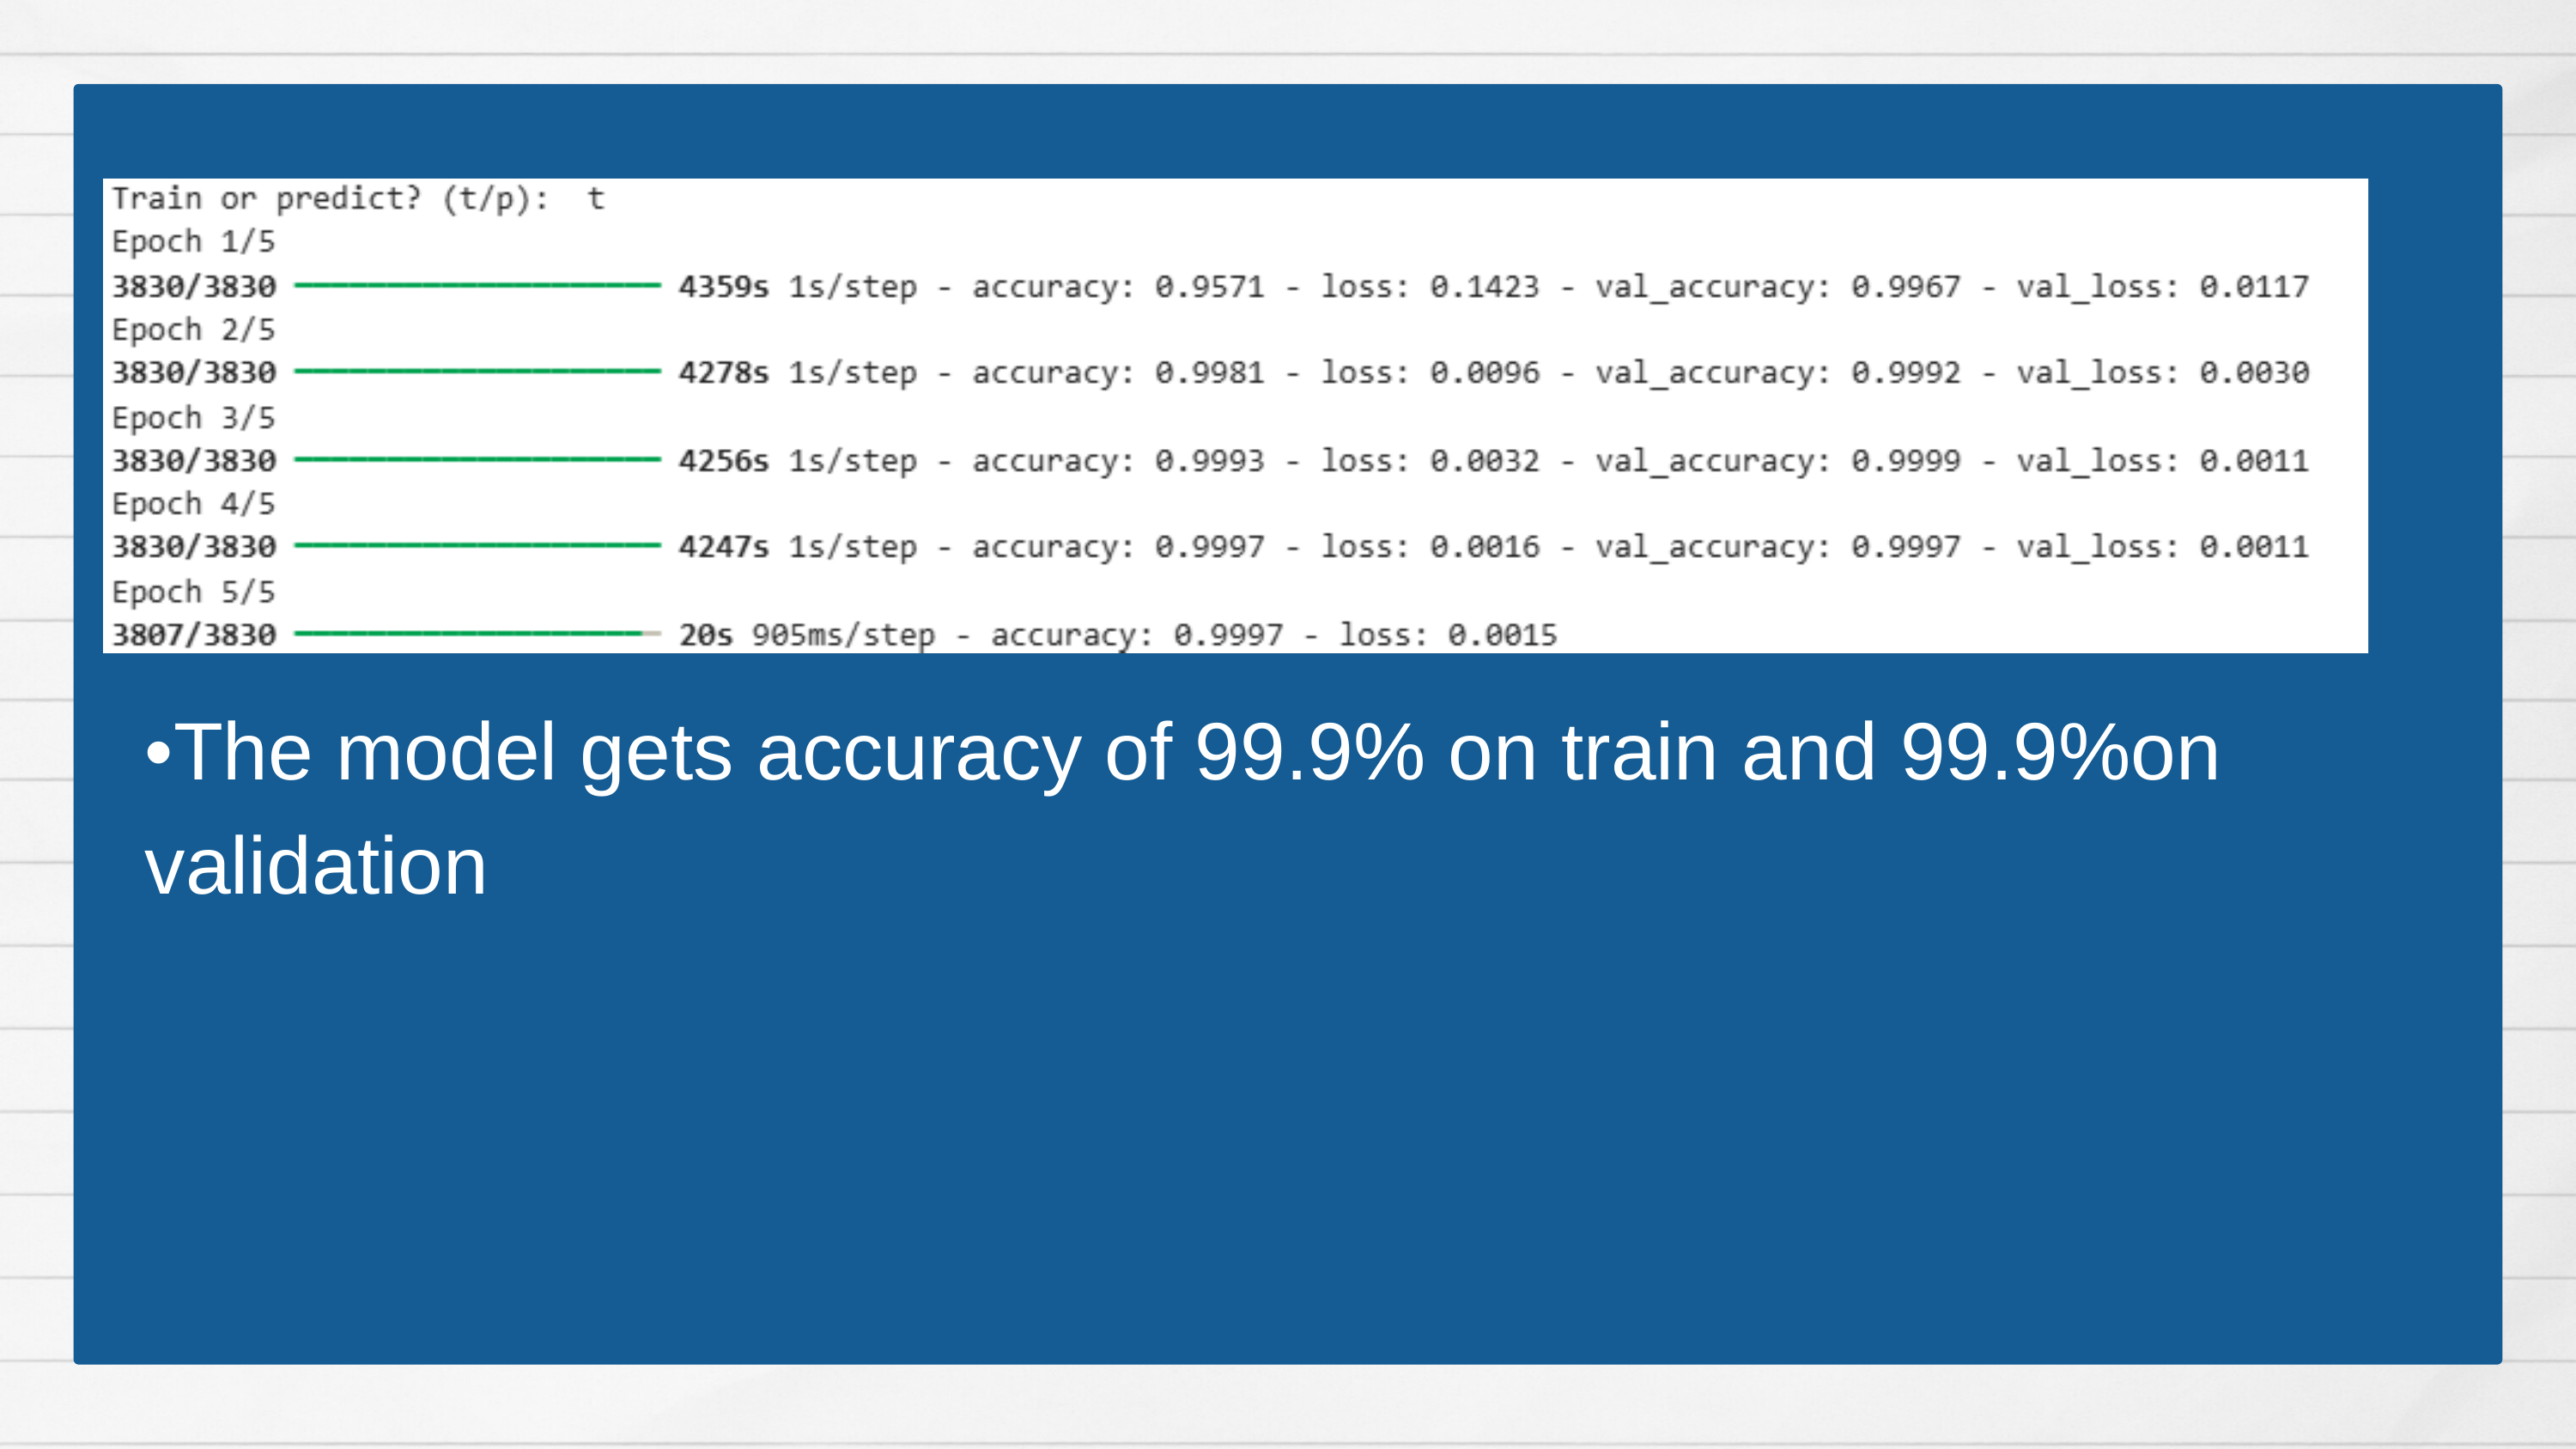

•The model gets accuracy of 99.9% on train and 99.9%on validation